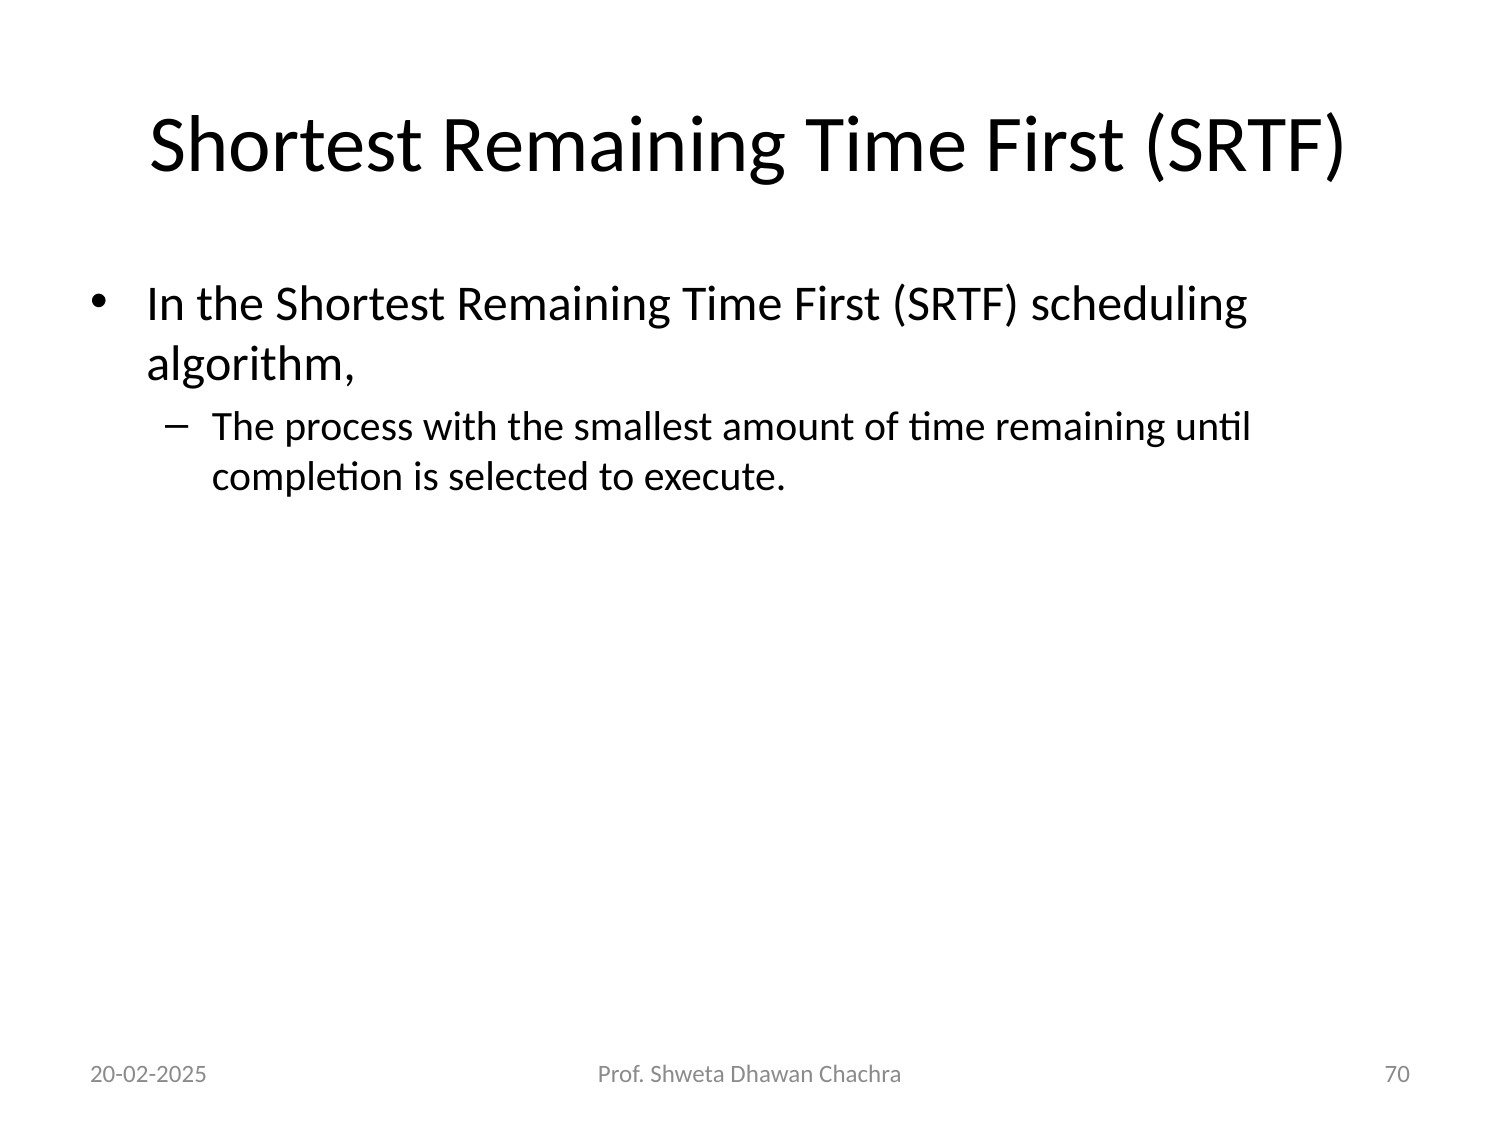

# Shortest Remaining Time First (SRTF)
In the Shortest Remaining Time First (SRTF) scheduling algorithm,
The process with the smallest amount of time remaining until completion is selected to execute.
20-02-2025
Prof. Shweta Dhawan Chachra
70